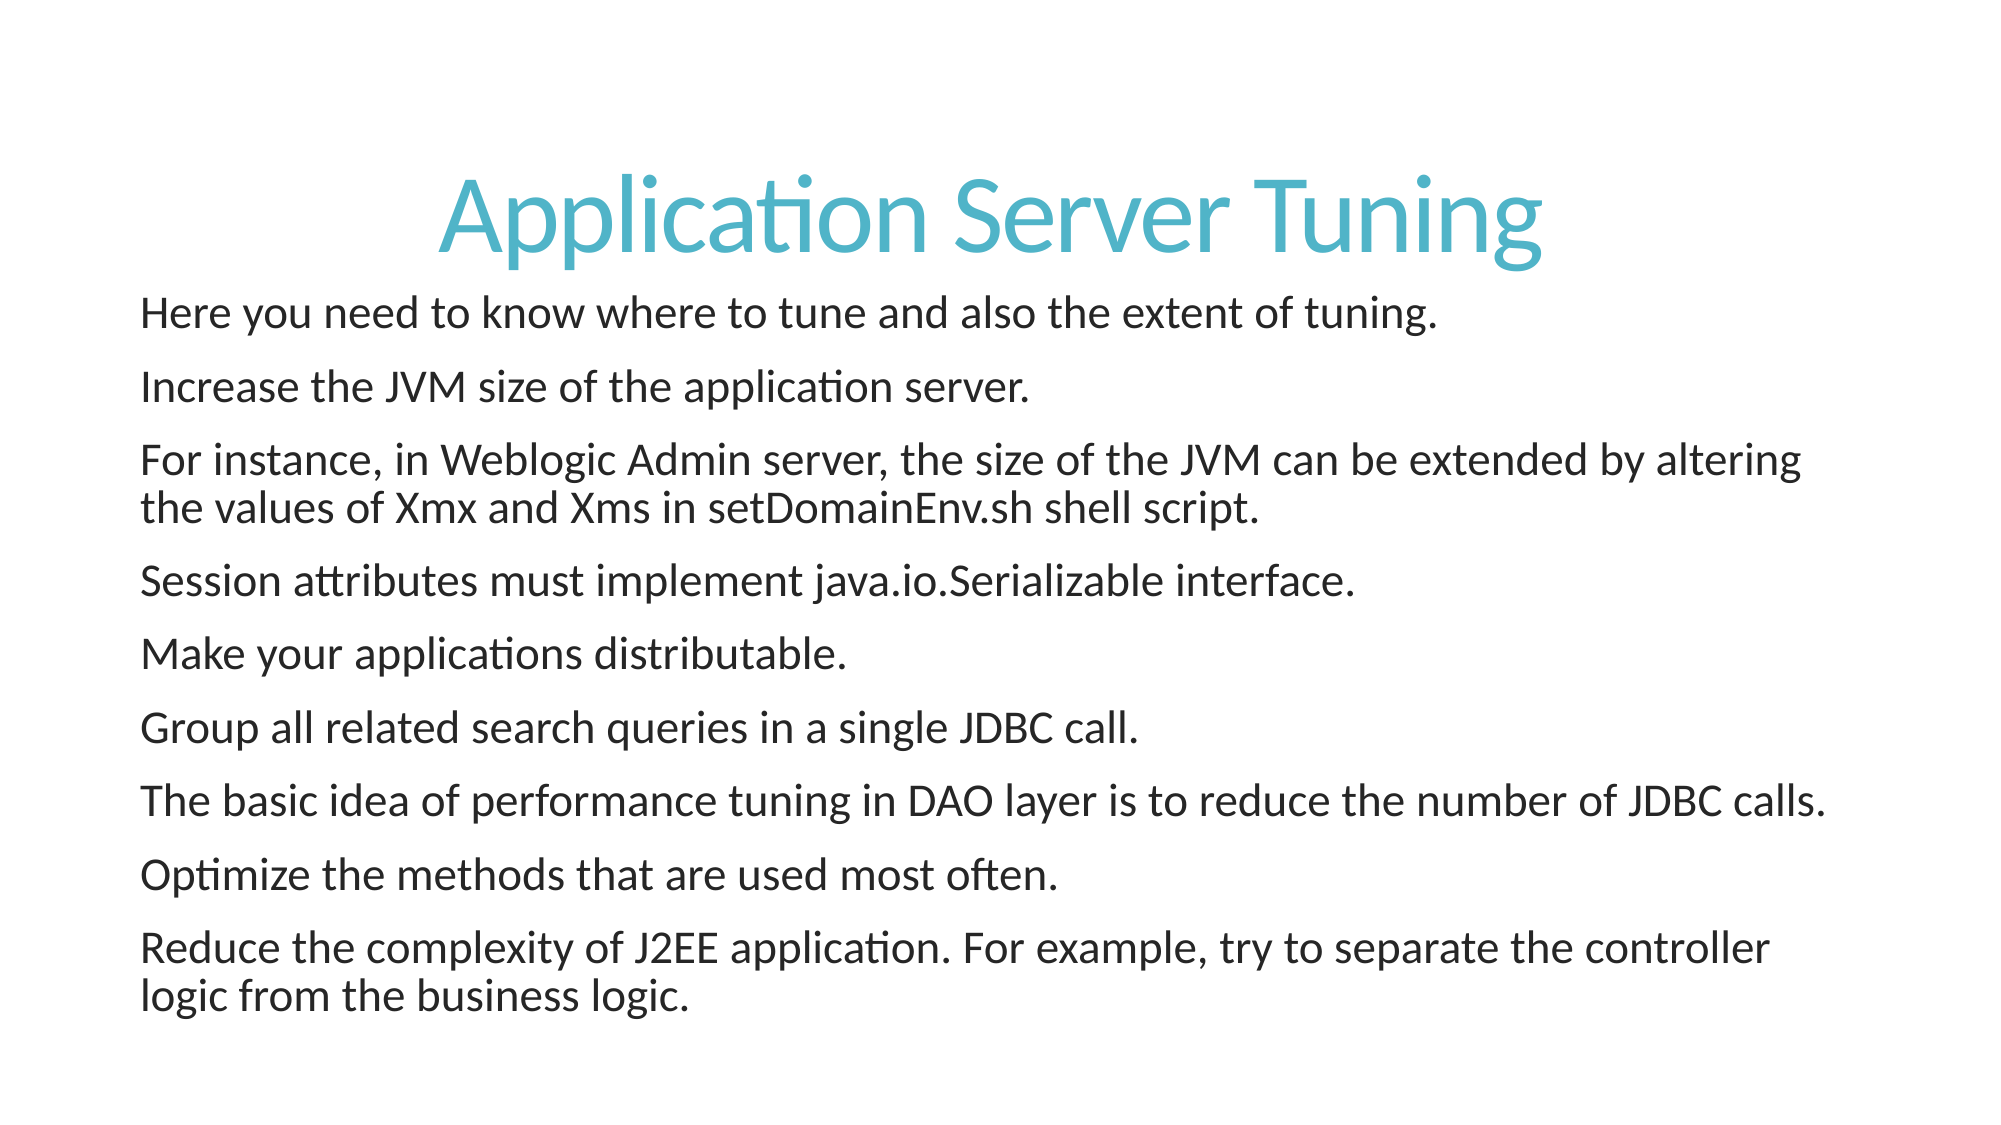

# Application Server Tuning
Here you need to know where to tune and also the extent of tuning.
Increase the JVM size of the application server.
For instance, in Weblogic Admin server, the size of the JVM can be extended by altering the values of Xmx and Xms in setDomainEnv.sh shell script.
Session attributes must implement java.io.Serializable interface.
Make your applications distributable.
Group all related search queries in a single JDBC call.
The basic idea of performance tuning in DAO layer is to reduce the number of JDBC calls.
Optimize the methods that are used most often.
Reduce the complexity of J2EE application. For example, try to separate the controller logic from the business logic.